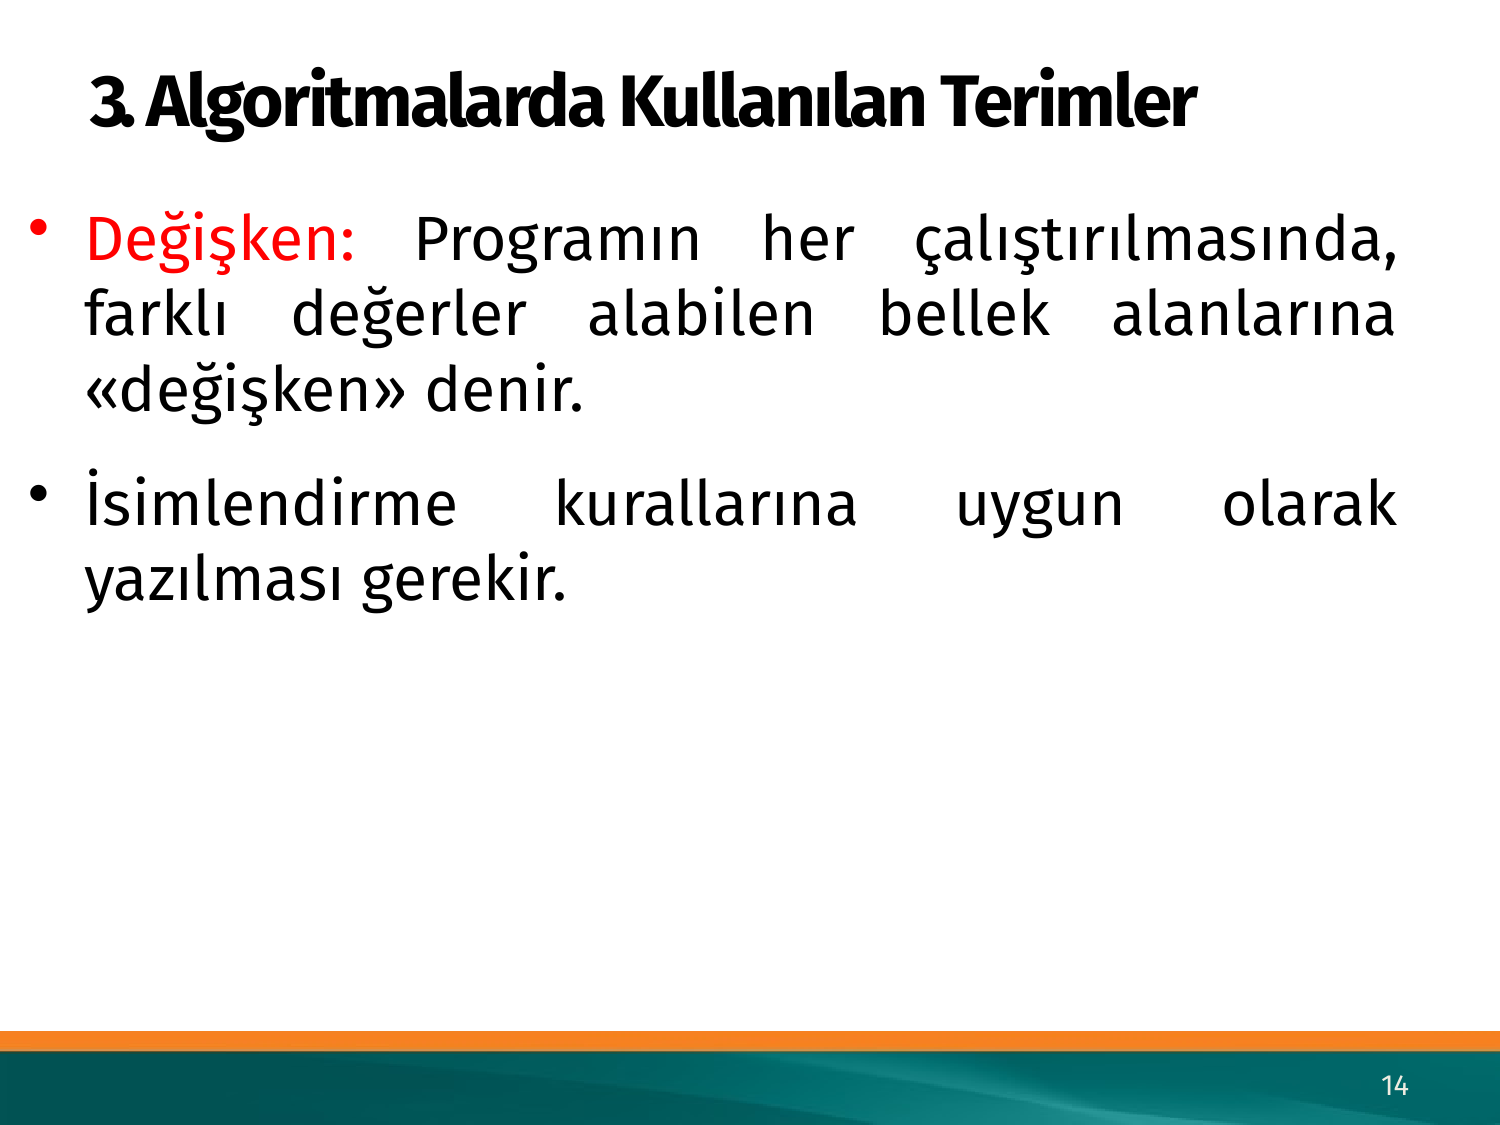

# 3. Algoritmalarda Kullanılan Terimler
Değişken: Programın her çalıştırılmasında, farklı değerler alabilen bellek alanlarına «değişken» denir.
İsimlendirme kurallarına uygun olarak yazılması gerekir.
14